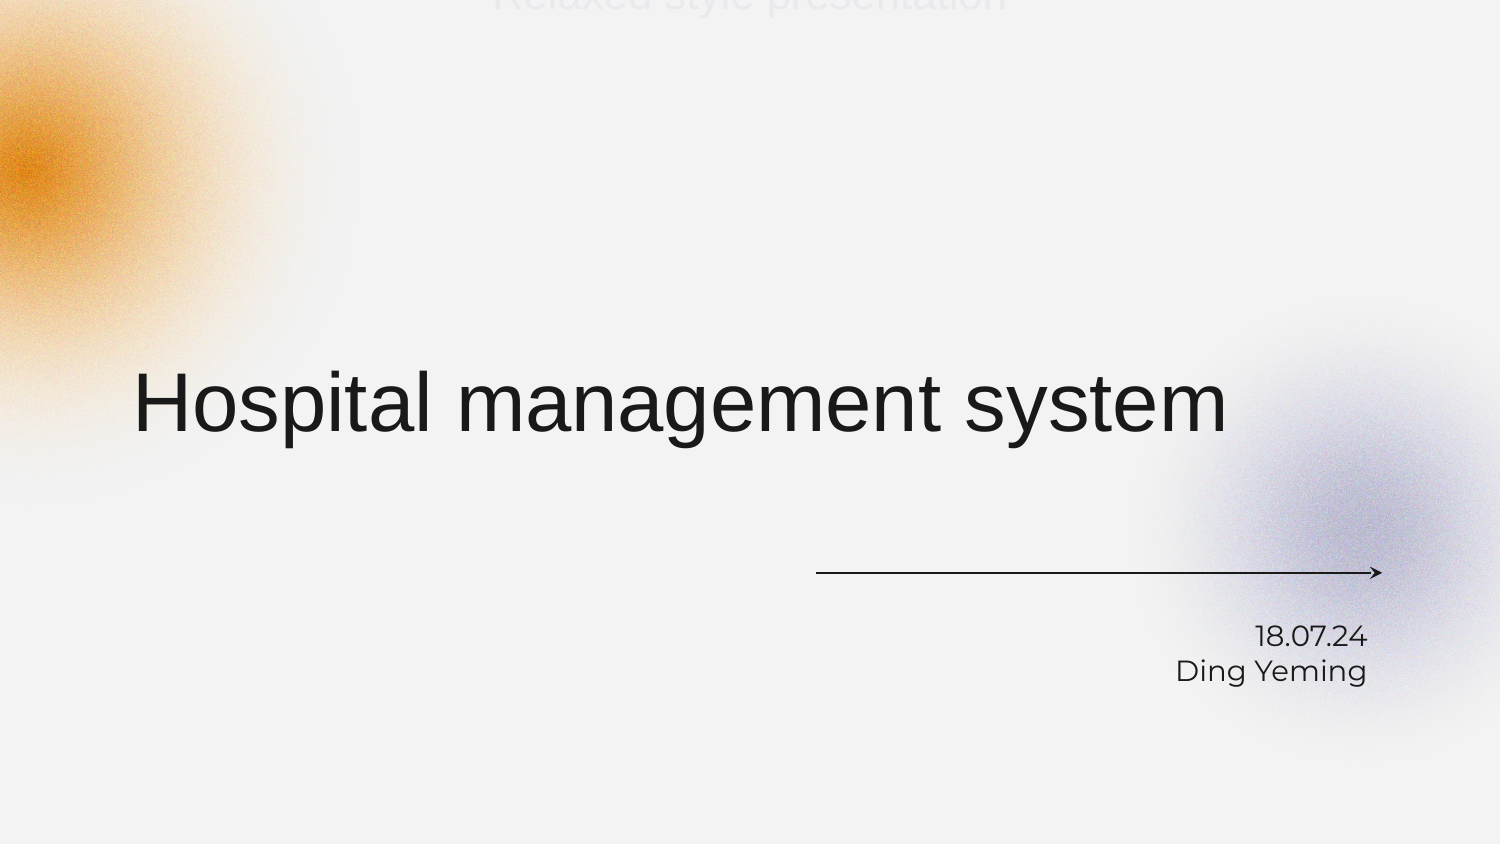

Relaxed style presentation

# Hospital management system
18.07.24
Ding Yeming